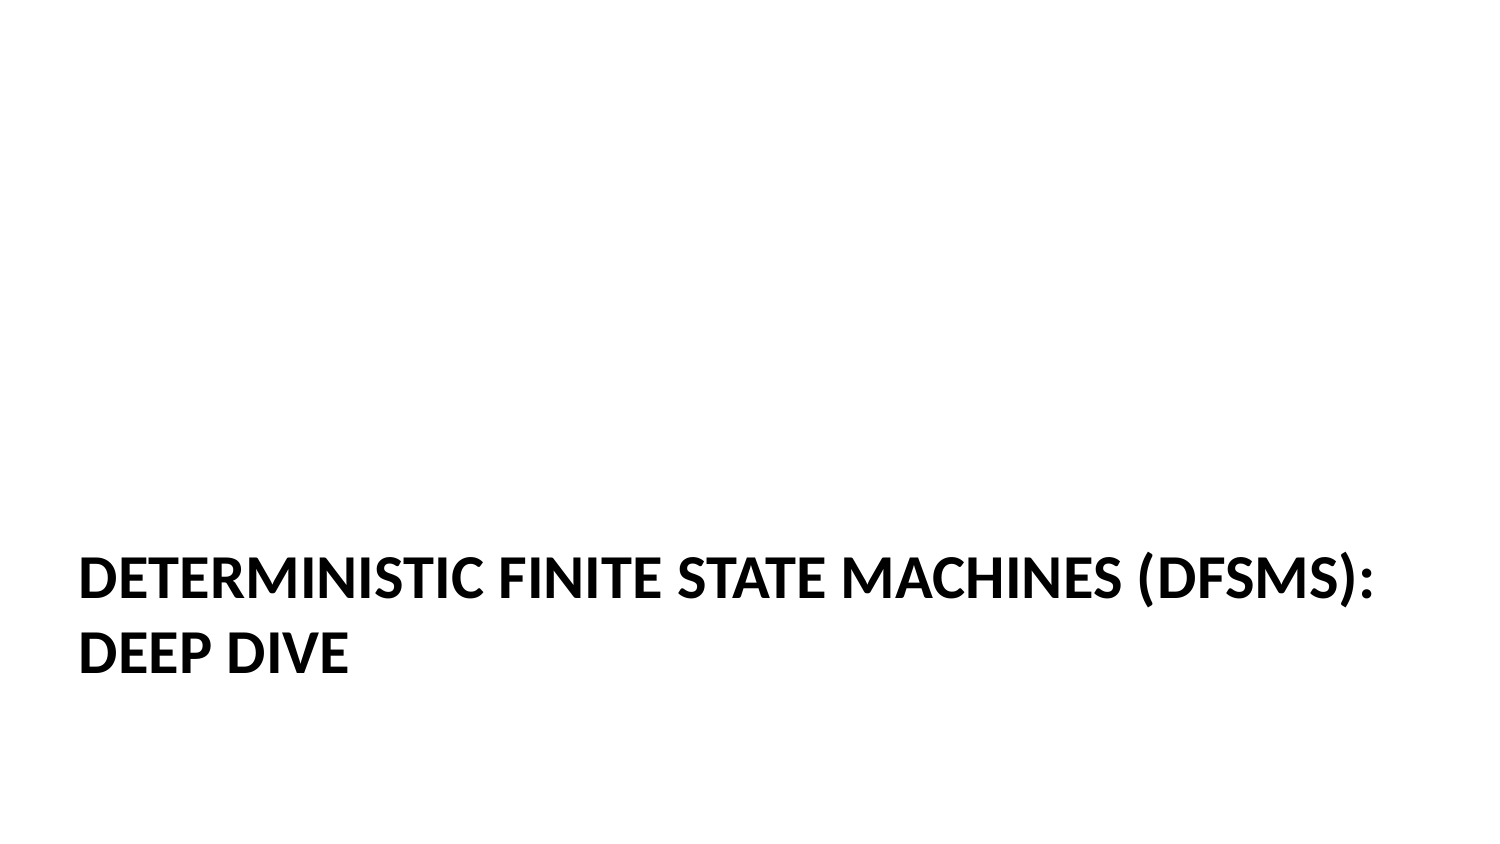

# Deterministic Finite State Machines (DFSMs): Deep Dive